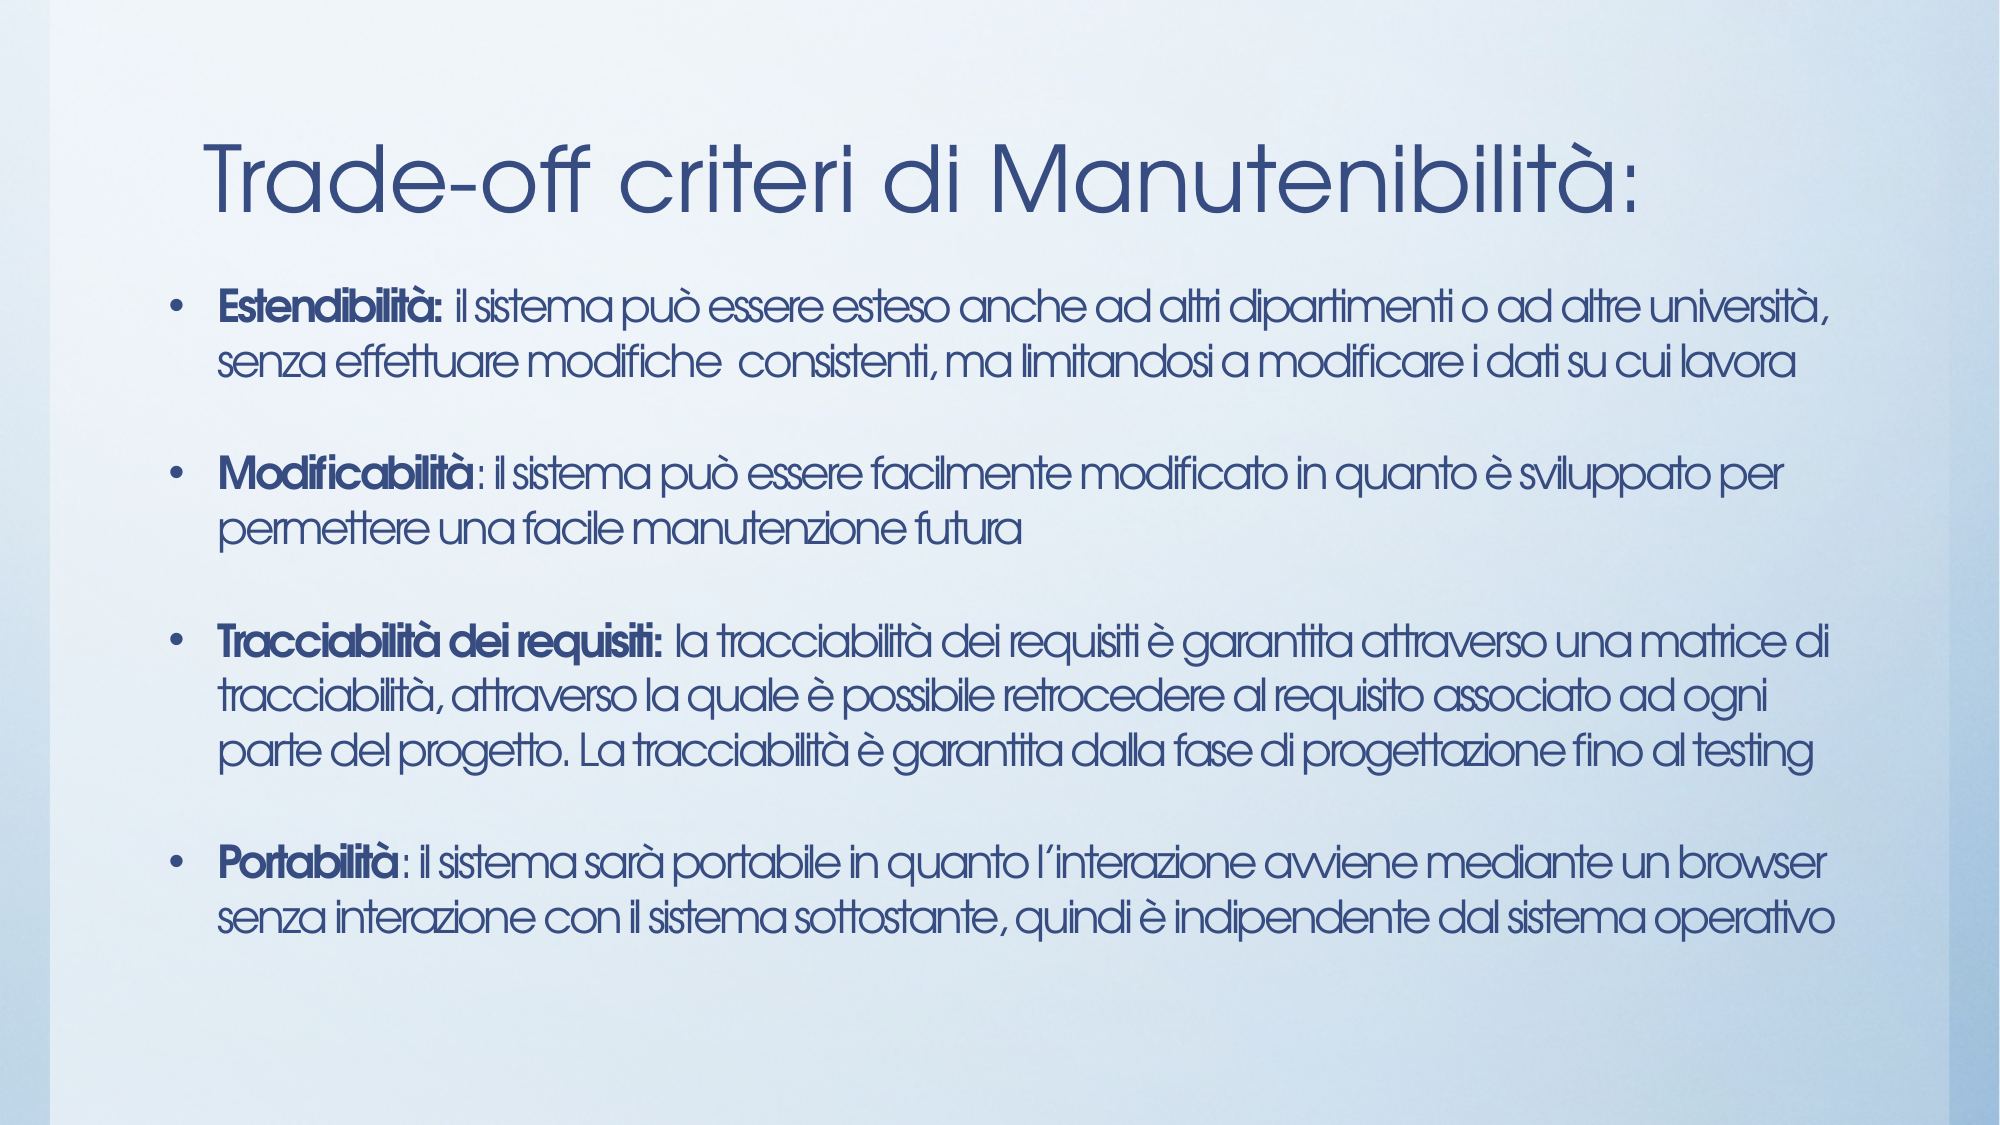

# Trade-off criteri di Manutenibilità:
Estendibilità: il sistema può essere esteso anche ad altri dipartimenti o ad altre università, senza effettuare modifiche  consistenti, ma limitandosi a modificare i dati su cui lavora

Modificabilità: il sistema può essere facilmente modificato in quanto è sviluppato per permettere una facile manutenzione futura

Tracciabilità dei requisiti: la tracciabilità dei requisiti è garantita attraverso una matrice di tracciabilità, attraverso la quale è possibile retrocedere al requisito associato ad ogni parte del progetto. La tracciabilità è garantita dalla fase di progettazione fino al testing

Portabilità: il sistema sarà portabile in quanto l’interazione avviene mediante un browser senza interazione con il sistema sottostante, quindi è indipendente dal sistema operativo